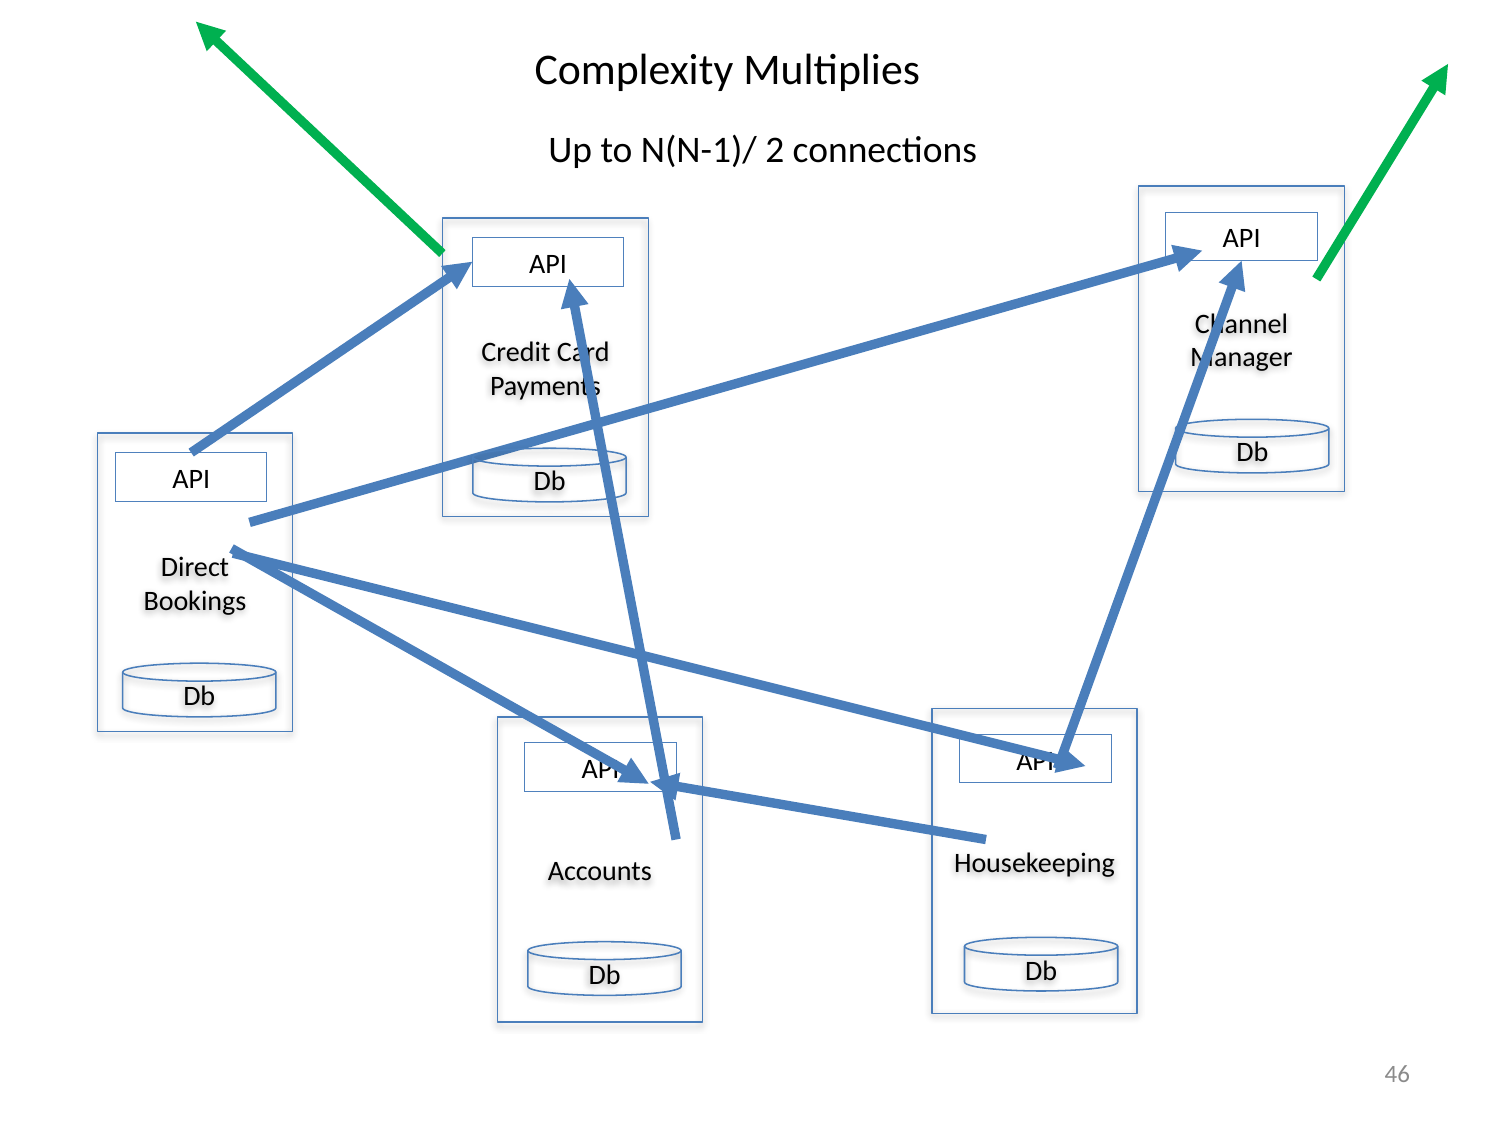

Complexity Multiplies
Up to N(N-1)/ 2 connections
Channel Manager
API
Credit Card
Payments
API
Db
Direct
Bookings
Db
API
Db
Housekeeping
Accounts
API
API
Db
Db
46